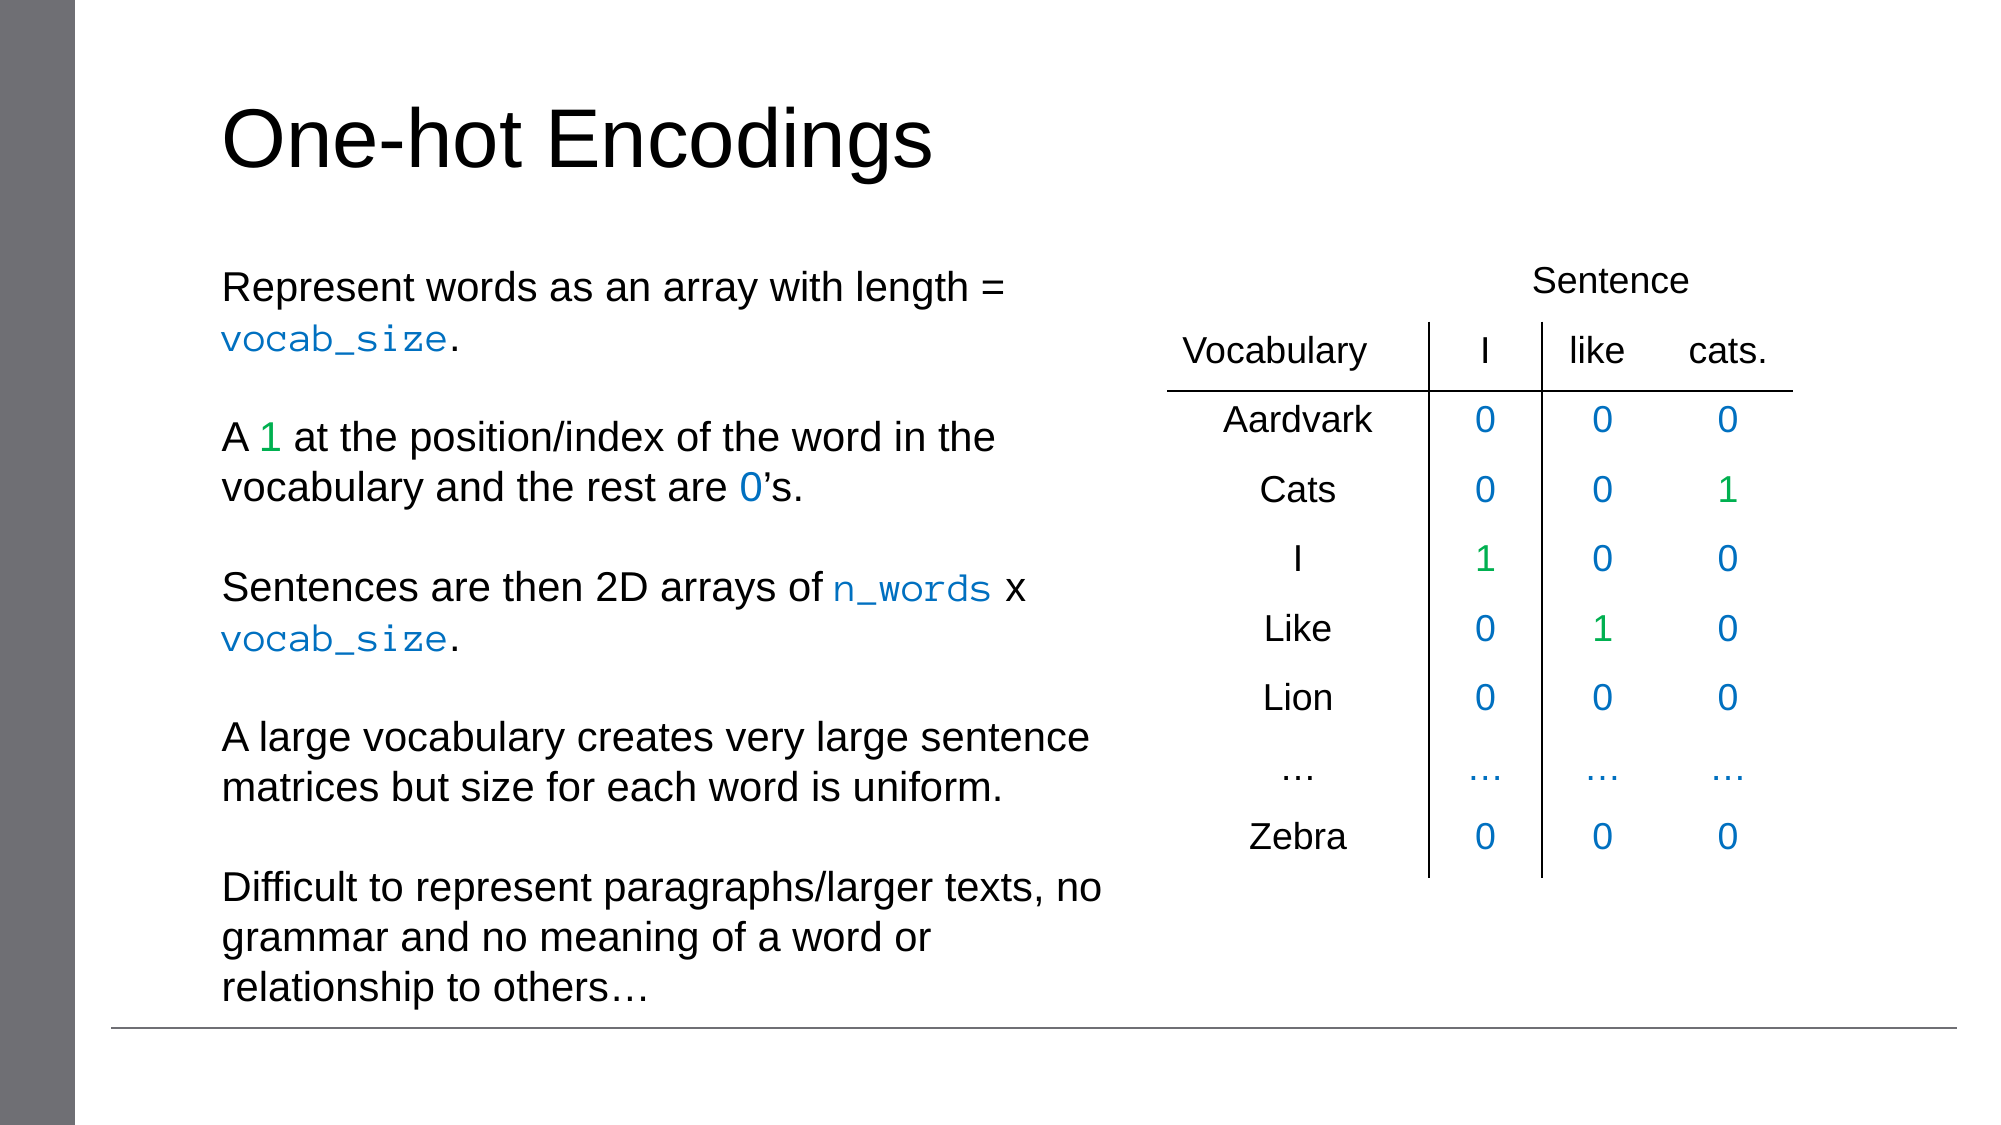

One-hot Encodings
Represent words as an array with length = vocab_size.

A 1 at the position/index of the word in the vocabulary and the rest are 0’s.

Sentences are then 2D arrays of n_words x vocab_size.

A large vocabulary creates very large sentence matrices but size for each word is uniform.

Difficult to represent paragraphs/larger texts, no grammar and no meaning of a word or relationship to others…
|  | Sentence |  |  |
| --- | --- | --- | --- |
| Vocabulary | I | like | cats. |
| Aardvark | 0 | 0 | 0 |
| Cats | 0 | 0 | 1 |
| I | 1 | 0 | 0 |
| Like | 0 | 1 | 0 |
| Lion | 0 | 0 | 0 |
| … | … | … | … |
| Zebra | 0 | 0 | 0 |